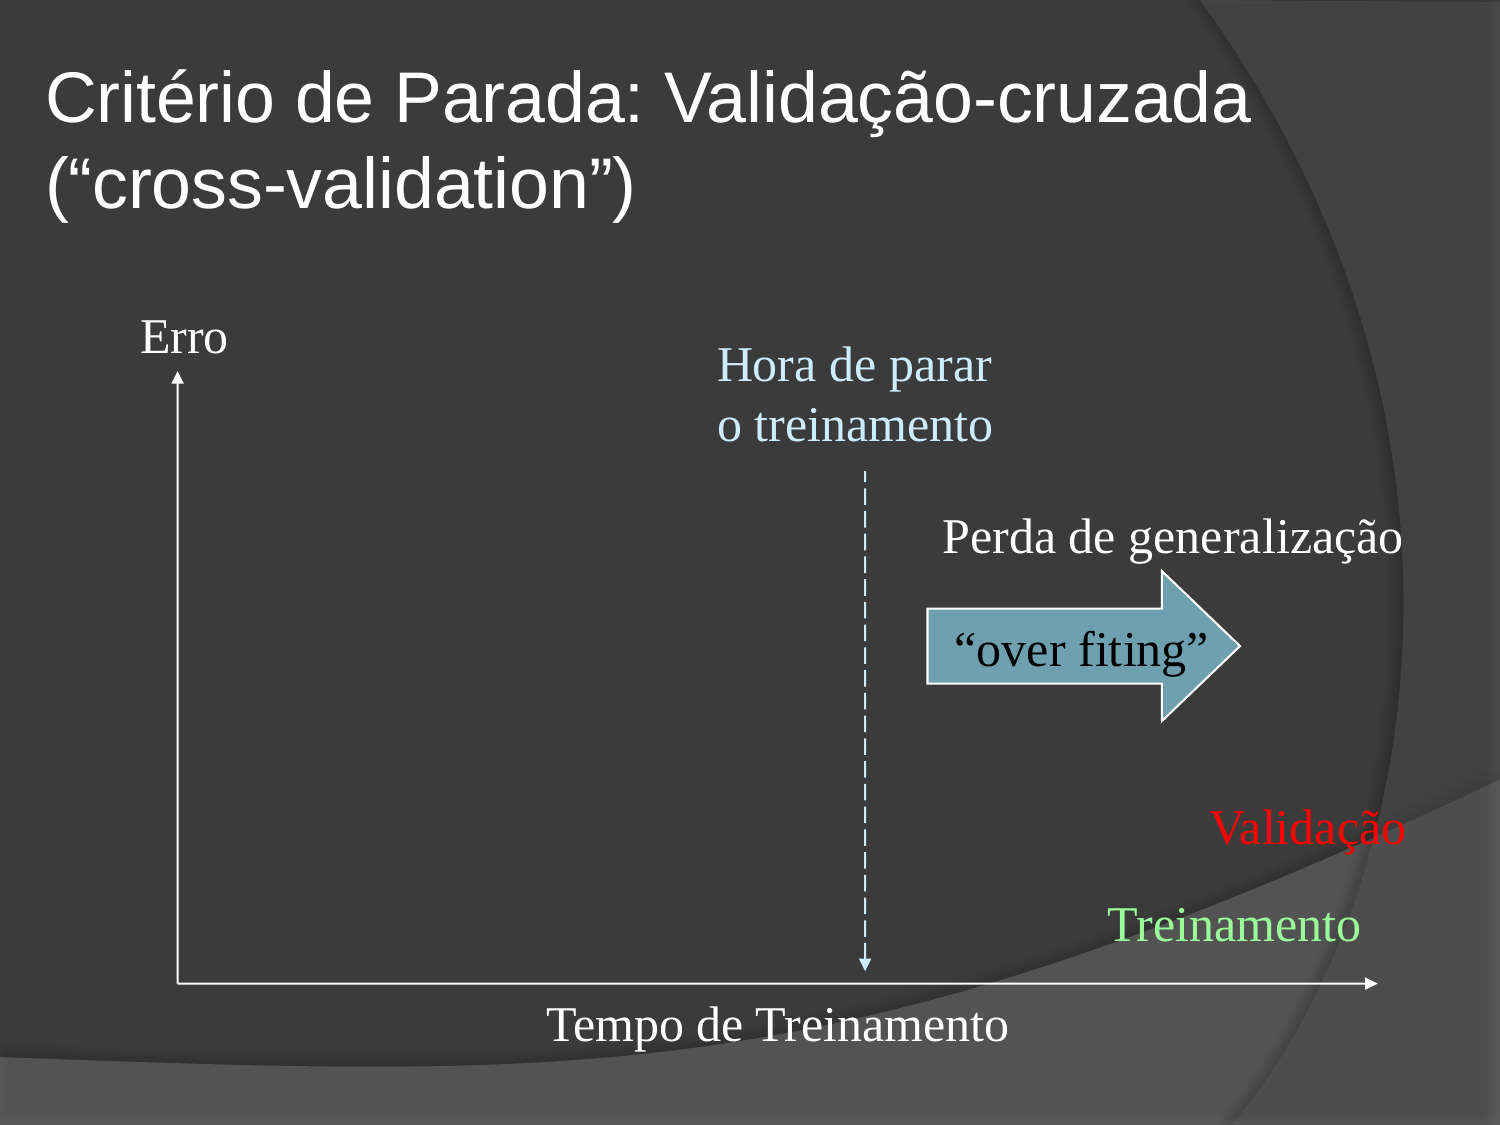

# Critério de Parada: Validação-cruzada (“cross-validation”)
Erro
Hora de parar
o treinamento

Perda de generalização

“over fiting”
Validação
Treinamento

Tempo de Treinamento